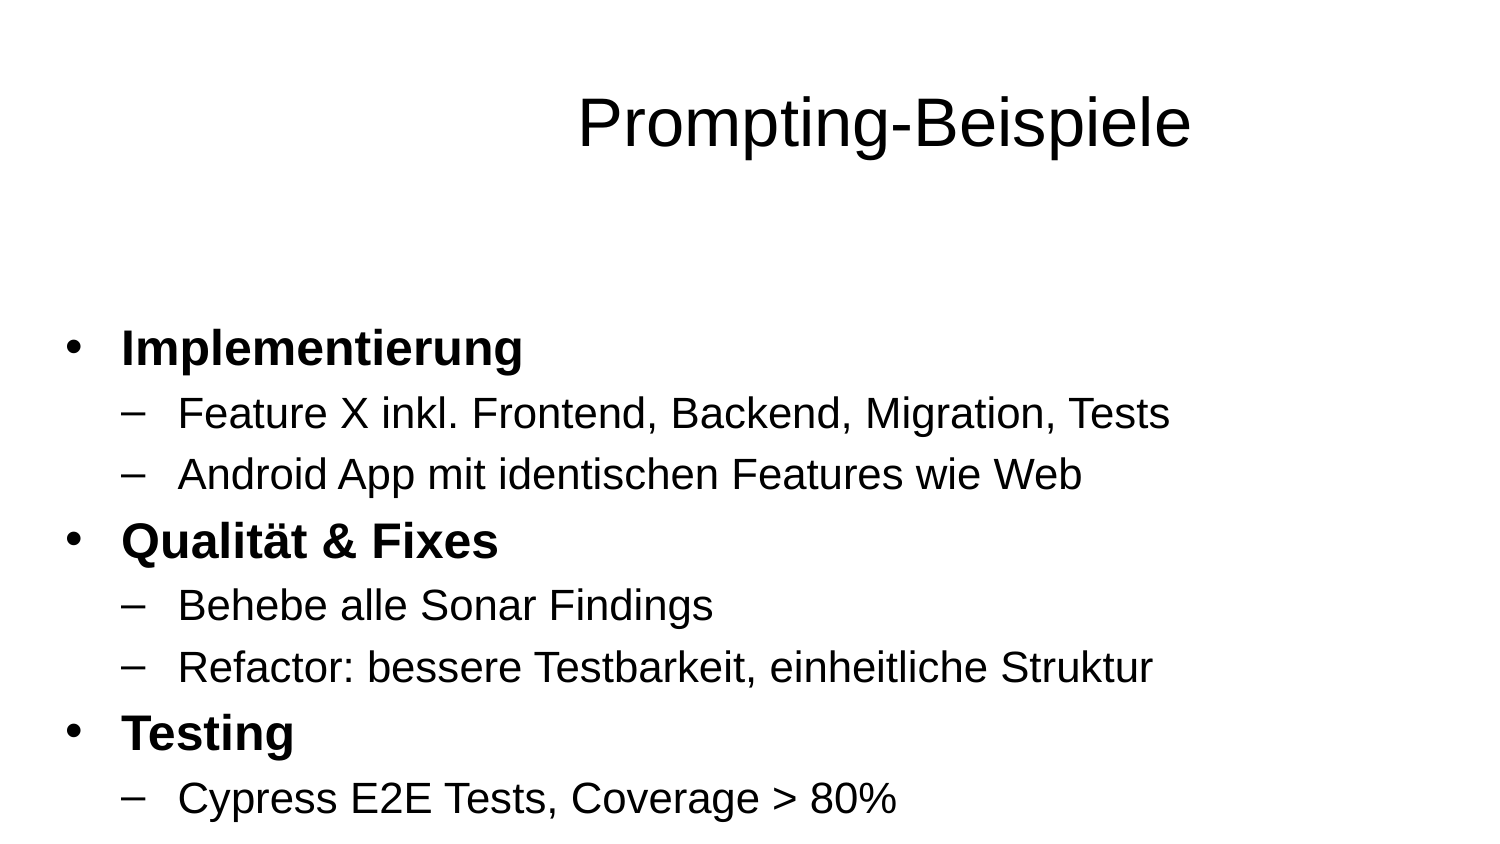

# Prompting-Beispiele
Implementierung
Feature X inkl. Frontend, Backend, Migration, Tests
Android App mit identischen Features wie Web
Qualität & Fixes
Behebe alle Sonar Findings
Refactor: bessere Testbarkeit, einheitliche Struktur
Testing
Cypress E2E Tests, Coverage > 80%
DevOps & Doku
User Guide, Architekturdiagramm
AWS Deployment
12